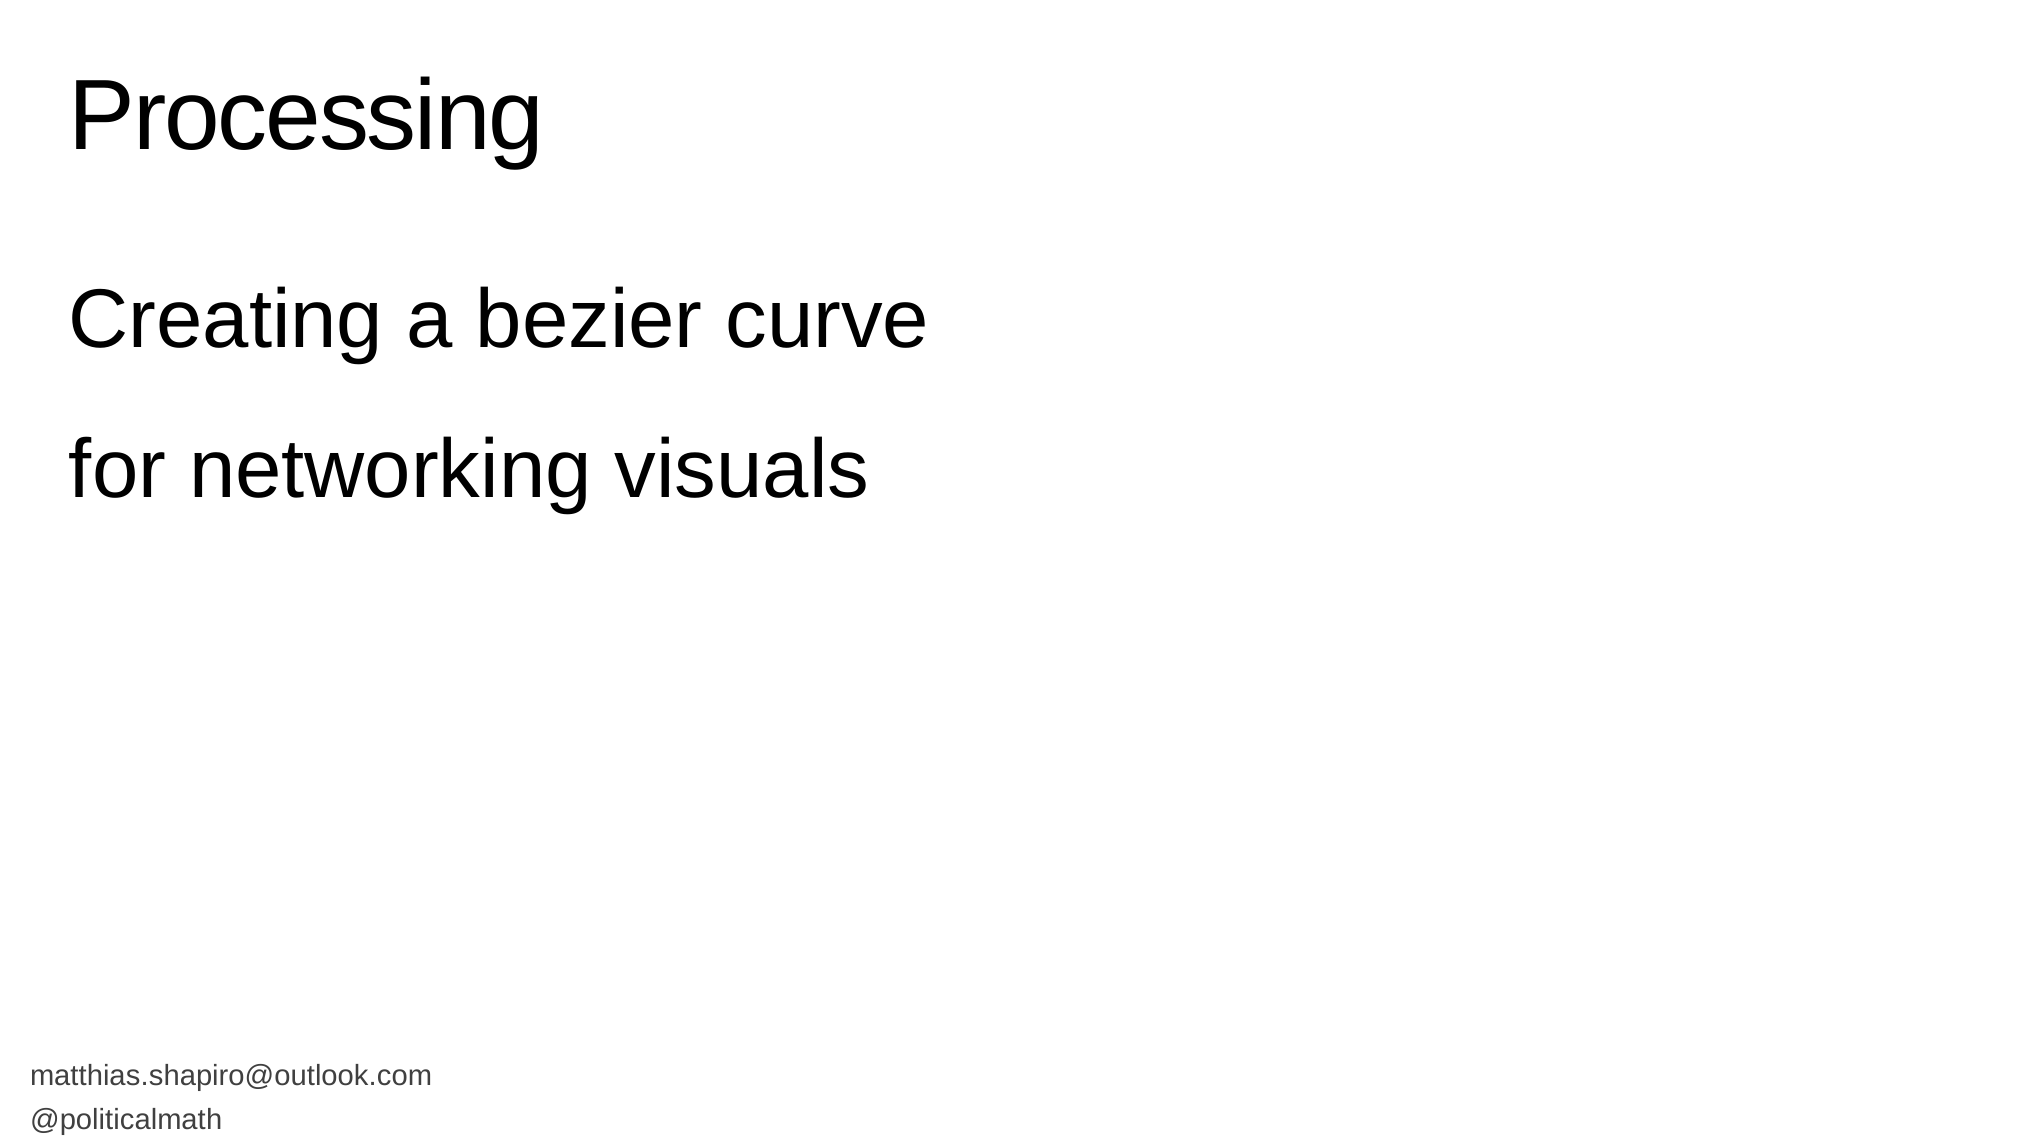

# Processing
Creating a bezier curve for networking visuals